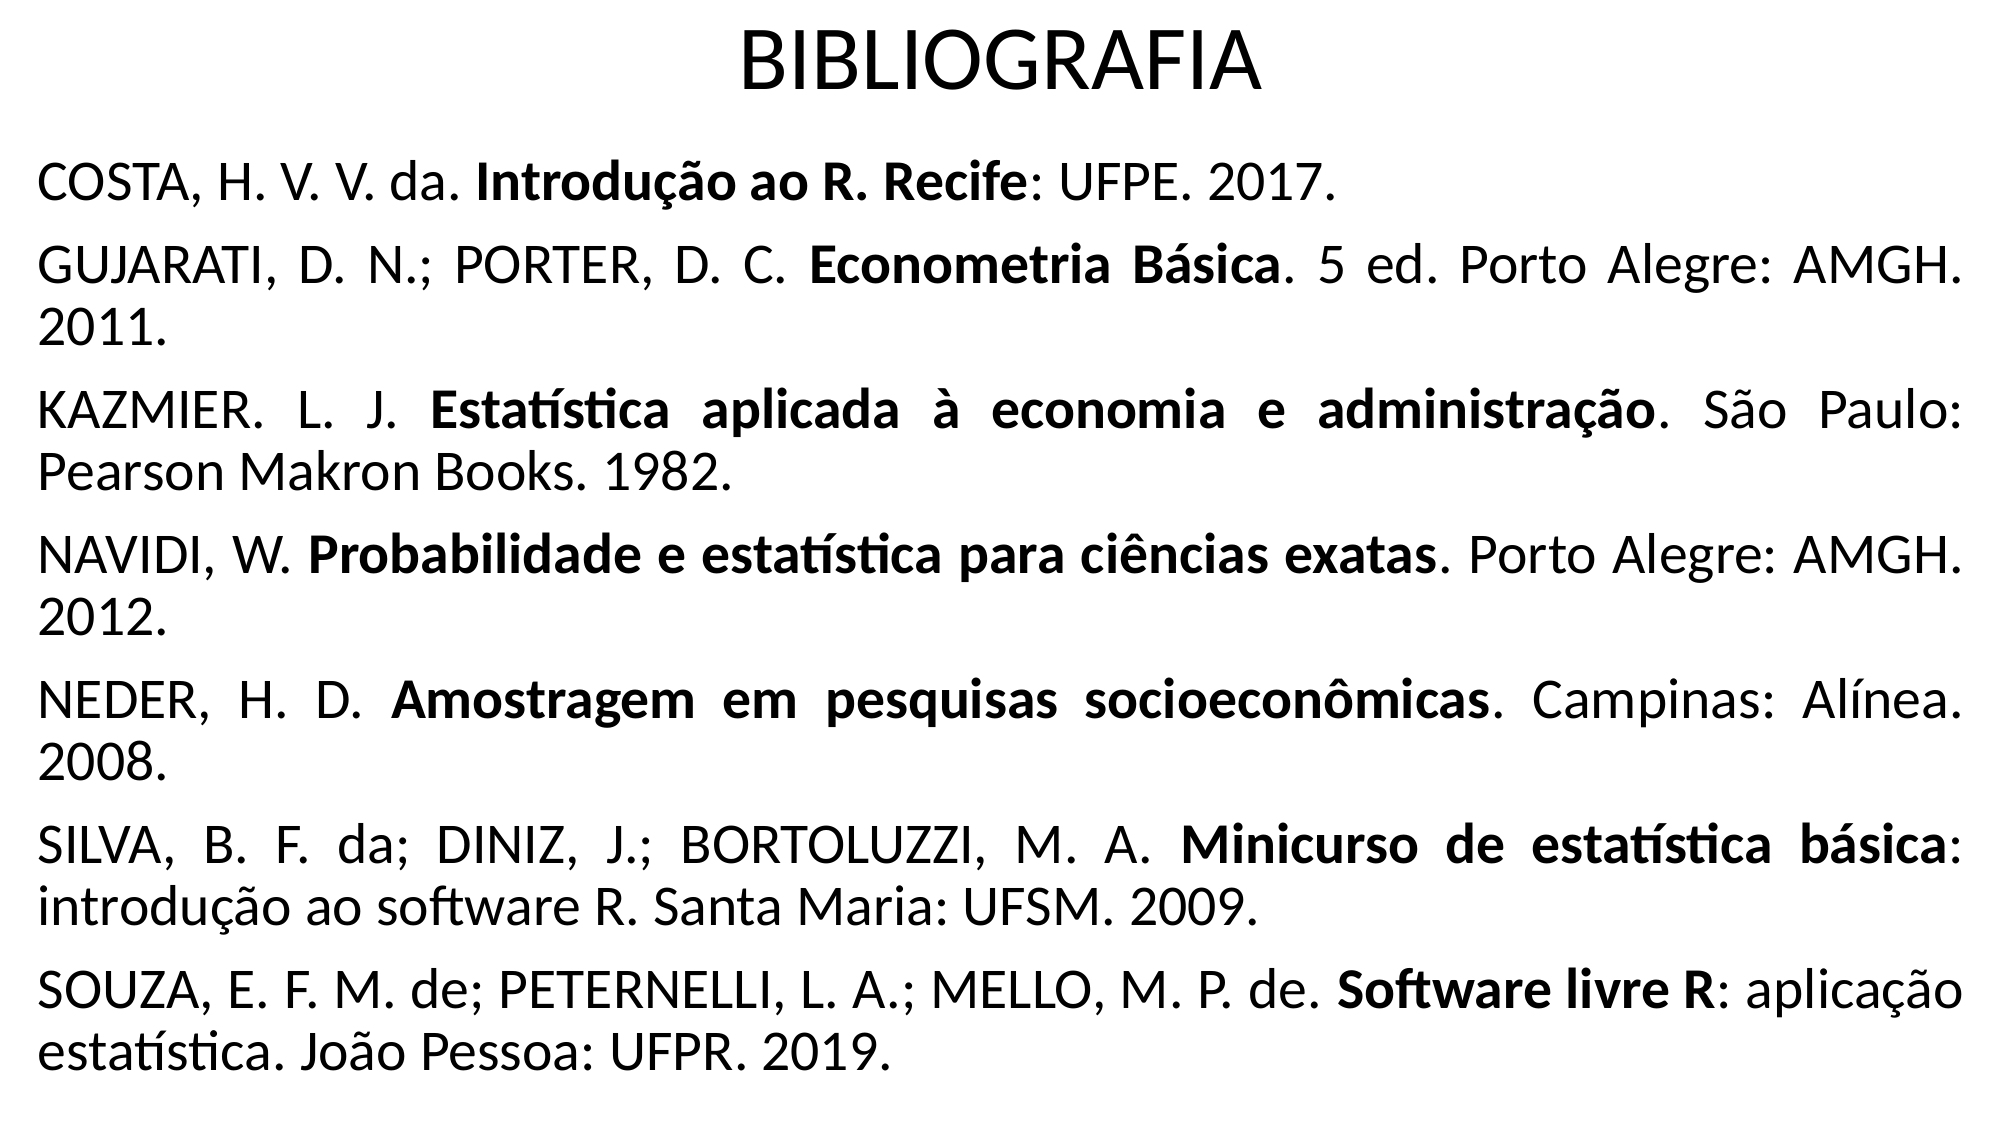

# BIBLIOGRAFIA
COSTA, H. V. V. da. Introdução ao R. Recife: UFPE. 2017.
GUJARATI, D. N.; PORTER, D. C. Econometria Básica. 5 ed. Porto Alegre: AMGH. 2011.
KAZMIER. L. J. Estatística aplicada à economia e administração. São Paulo: Pearson Makron Books. 1982.
NAVIDI, W. Probabilidade e estatística para ciências exatas. Porto Alegre: AMGH. 2012.
NEDER, H. D. Amostragem em pesquisas socioeconômicas. Campinas: Alínea. 2008.
SILVA, B. F. da; DINIZ, J.; BORTOLUZZI, M. A. Minicurso de estatística básica: introdução ao software R. Santa Maria: UFSM. 2009.
SOUZA, E. F. M. de; PETERNELLI, L. A.; MELLO, M. P. de. Software livre R: aplicação estatística. João Pessoa: UFPR. 2019.